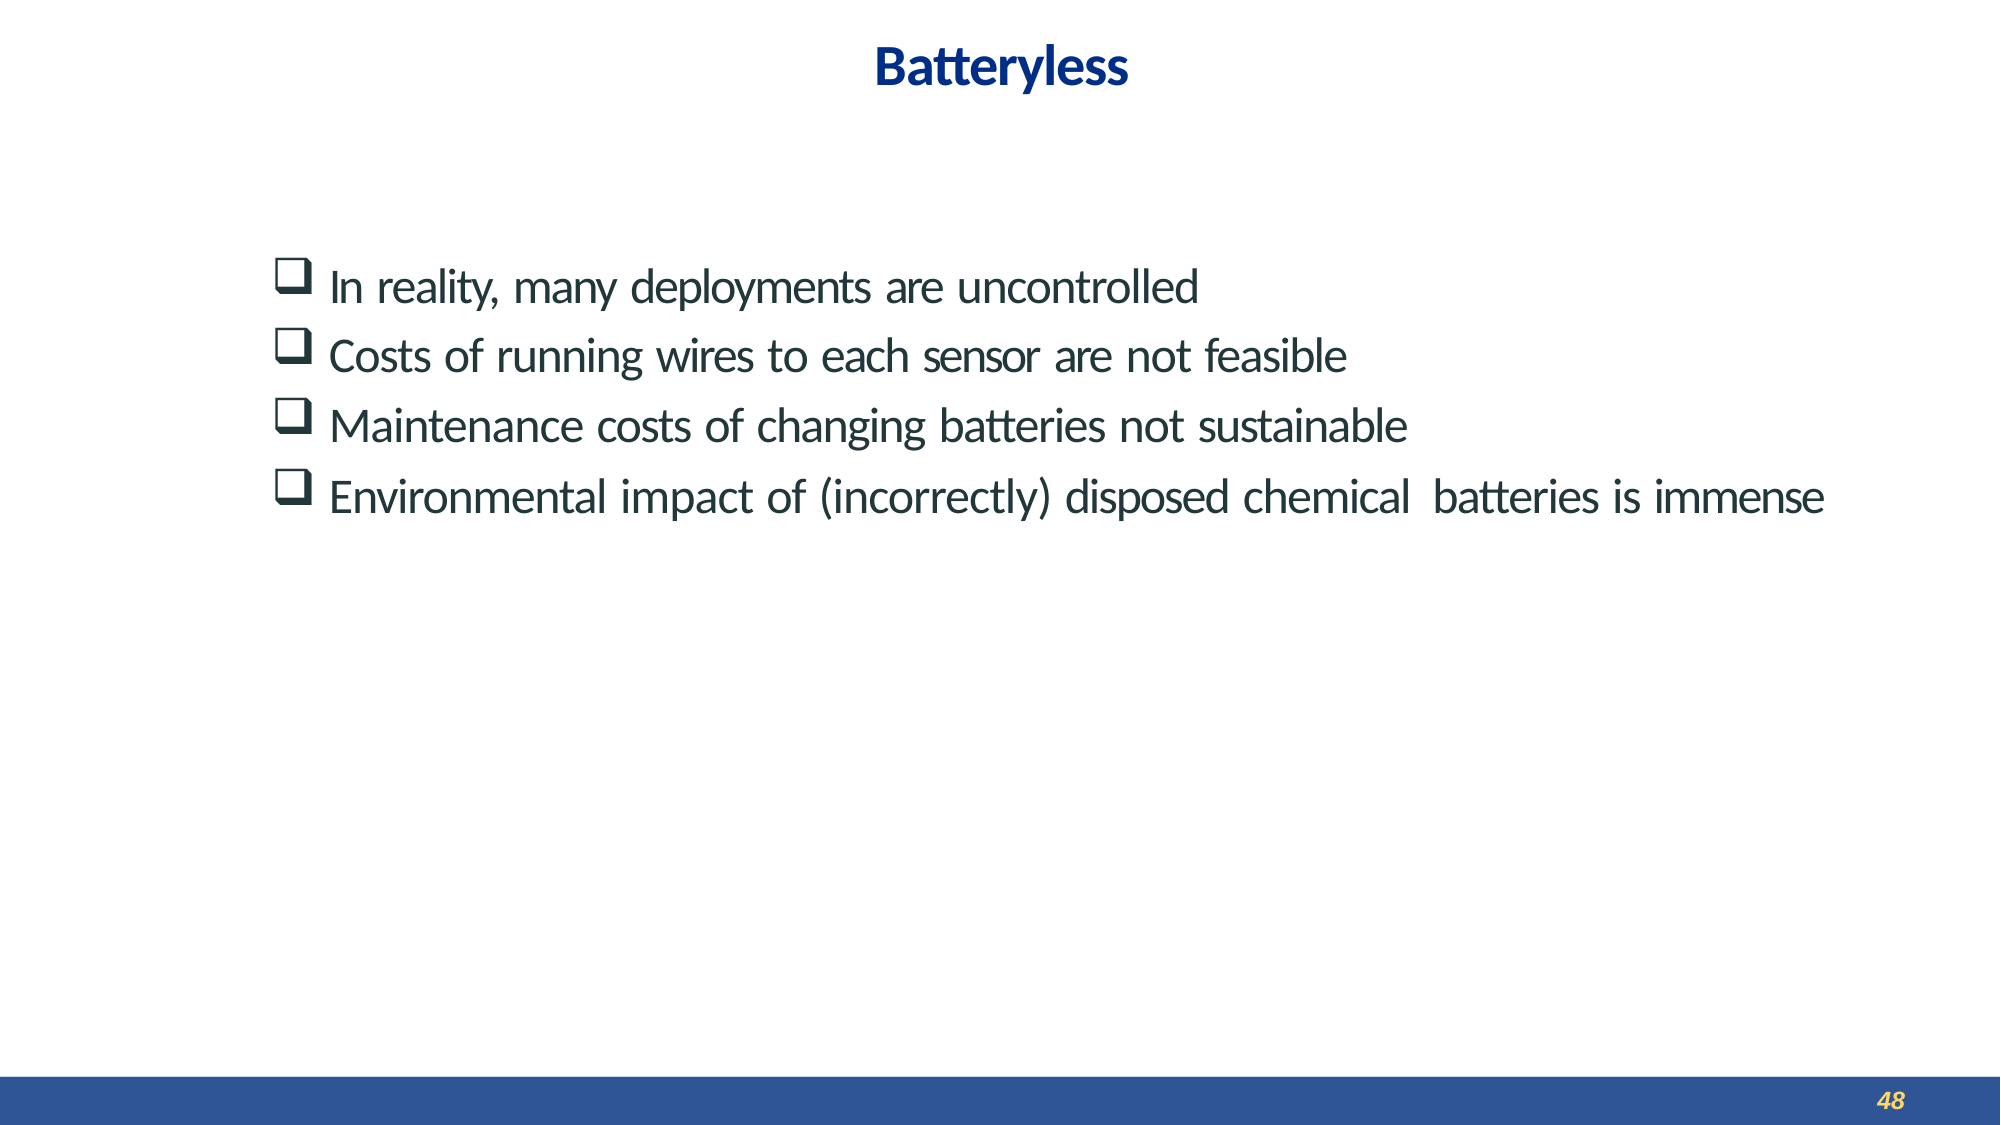

# Batteryless
In reality, many deployments are uncontrolled
Costs of running wires to each sensor are not feasible
Maintenance costs of changing batteries not sustainable
Environmental impact of (incorrectly) disposed chemical  batteries is immense